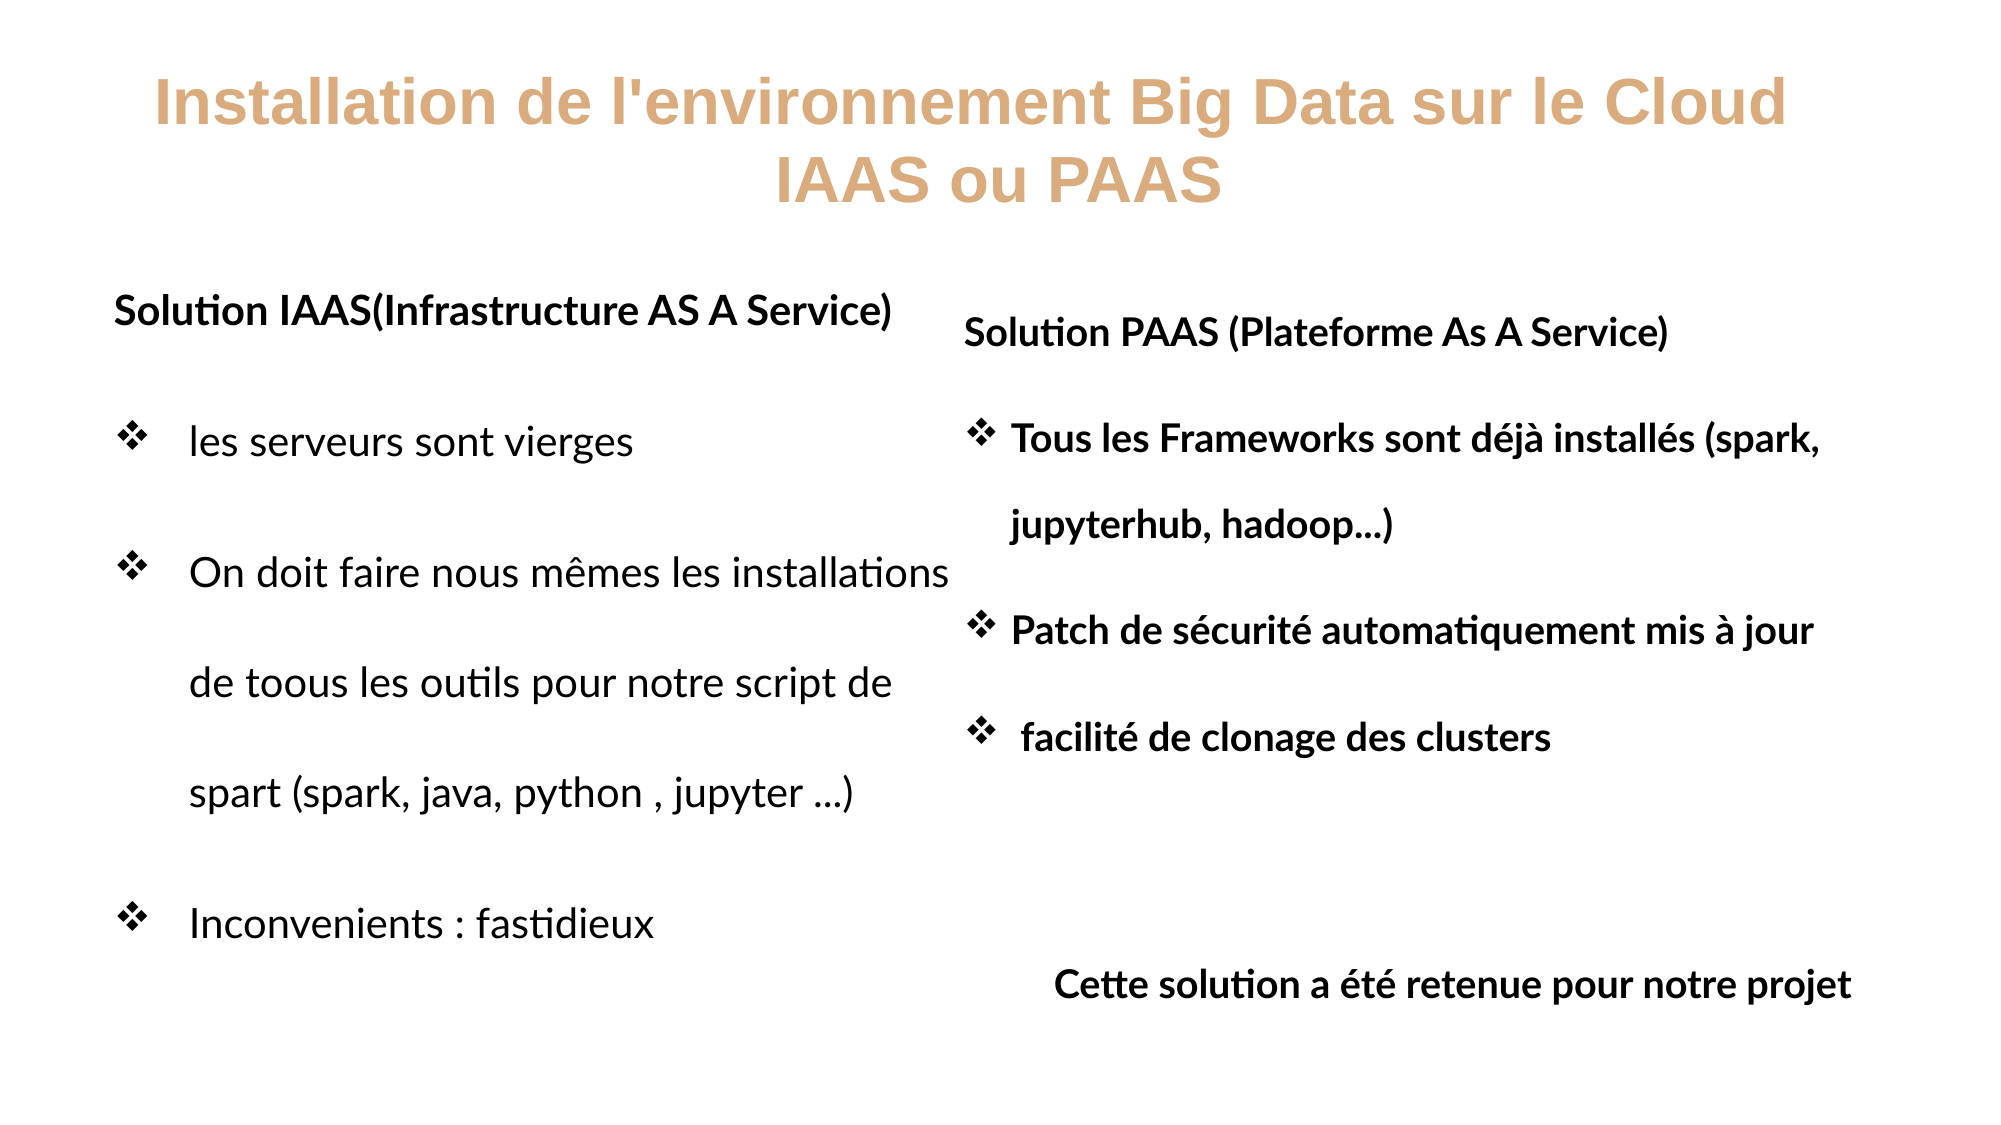

# Installation de l'environnement Big Data sur le Cloud    IAAS ou PAAS
Solution IAAS(Infrastructure AS A Service)
les serveurs sont vierges
On doit faire nous mêmes les installations de toous les outils pour notre script de spart (spark, java, python , jupyter ...)
Inconvenients : fastidieux

Solution PAAS (Plateforme As A Service)
Tous les Frameworks sont déjà installés (spark, jupyterhub, hadoop...)
Patch de sécurité automatiquement mis à jour
 facilité de clonage des clusters

Cette solution a été retenue pour notre projet